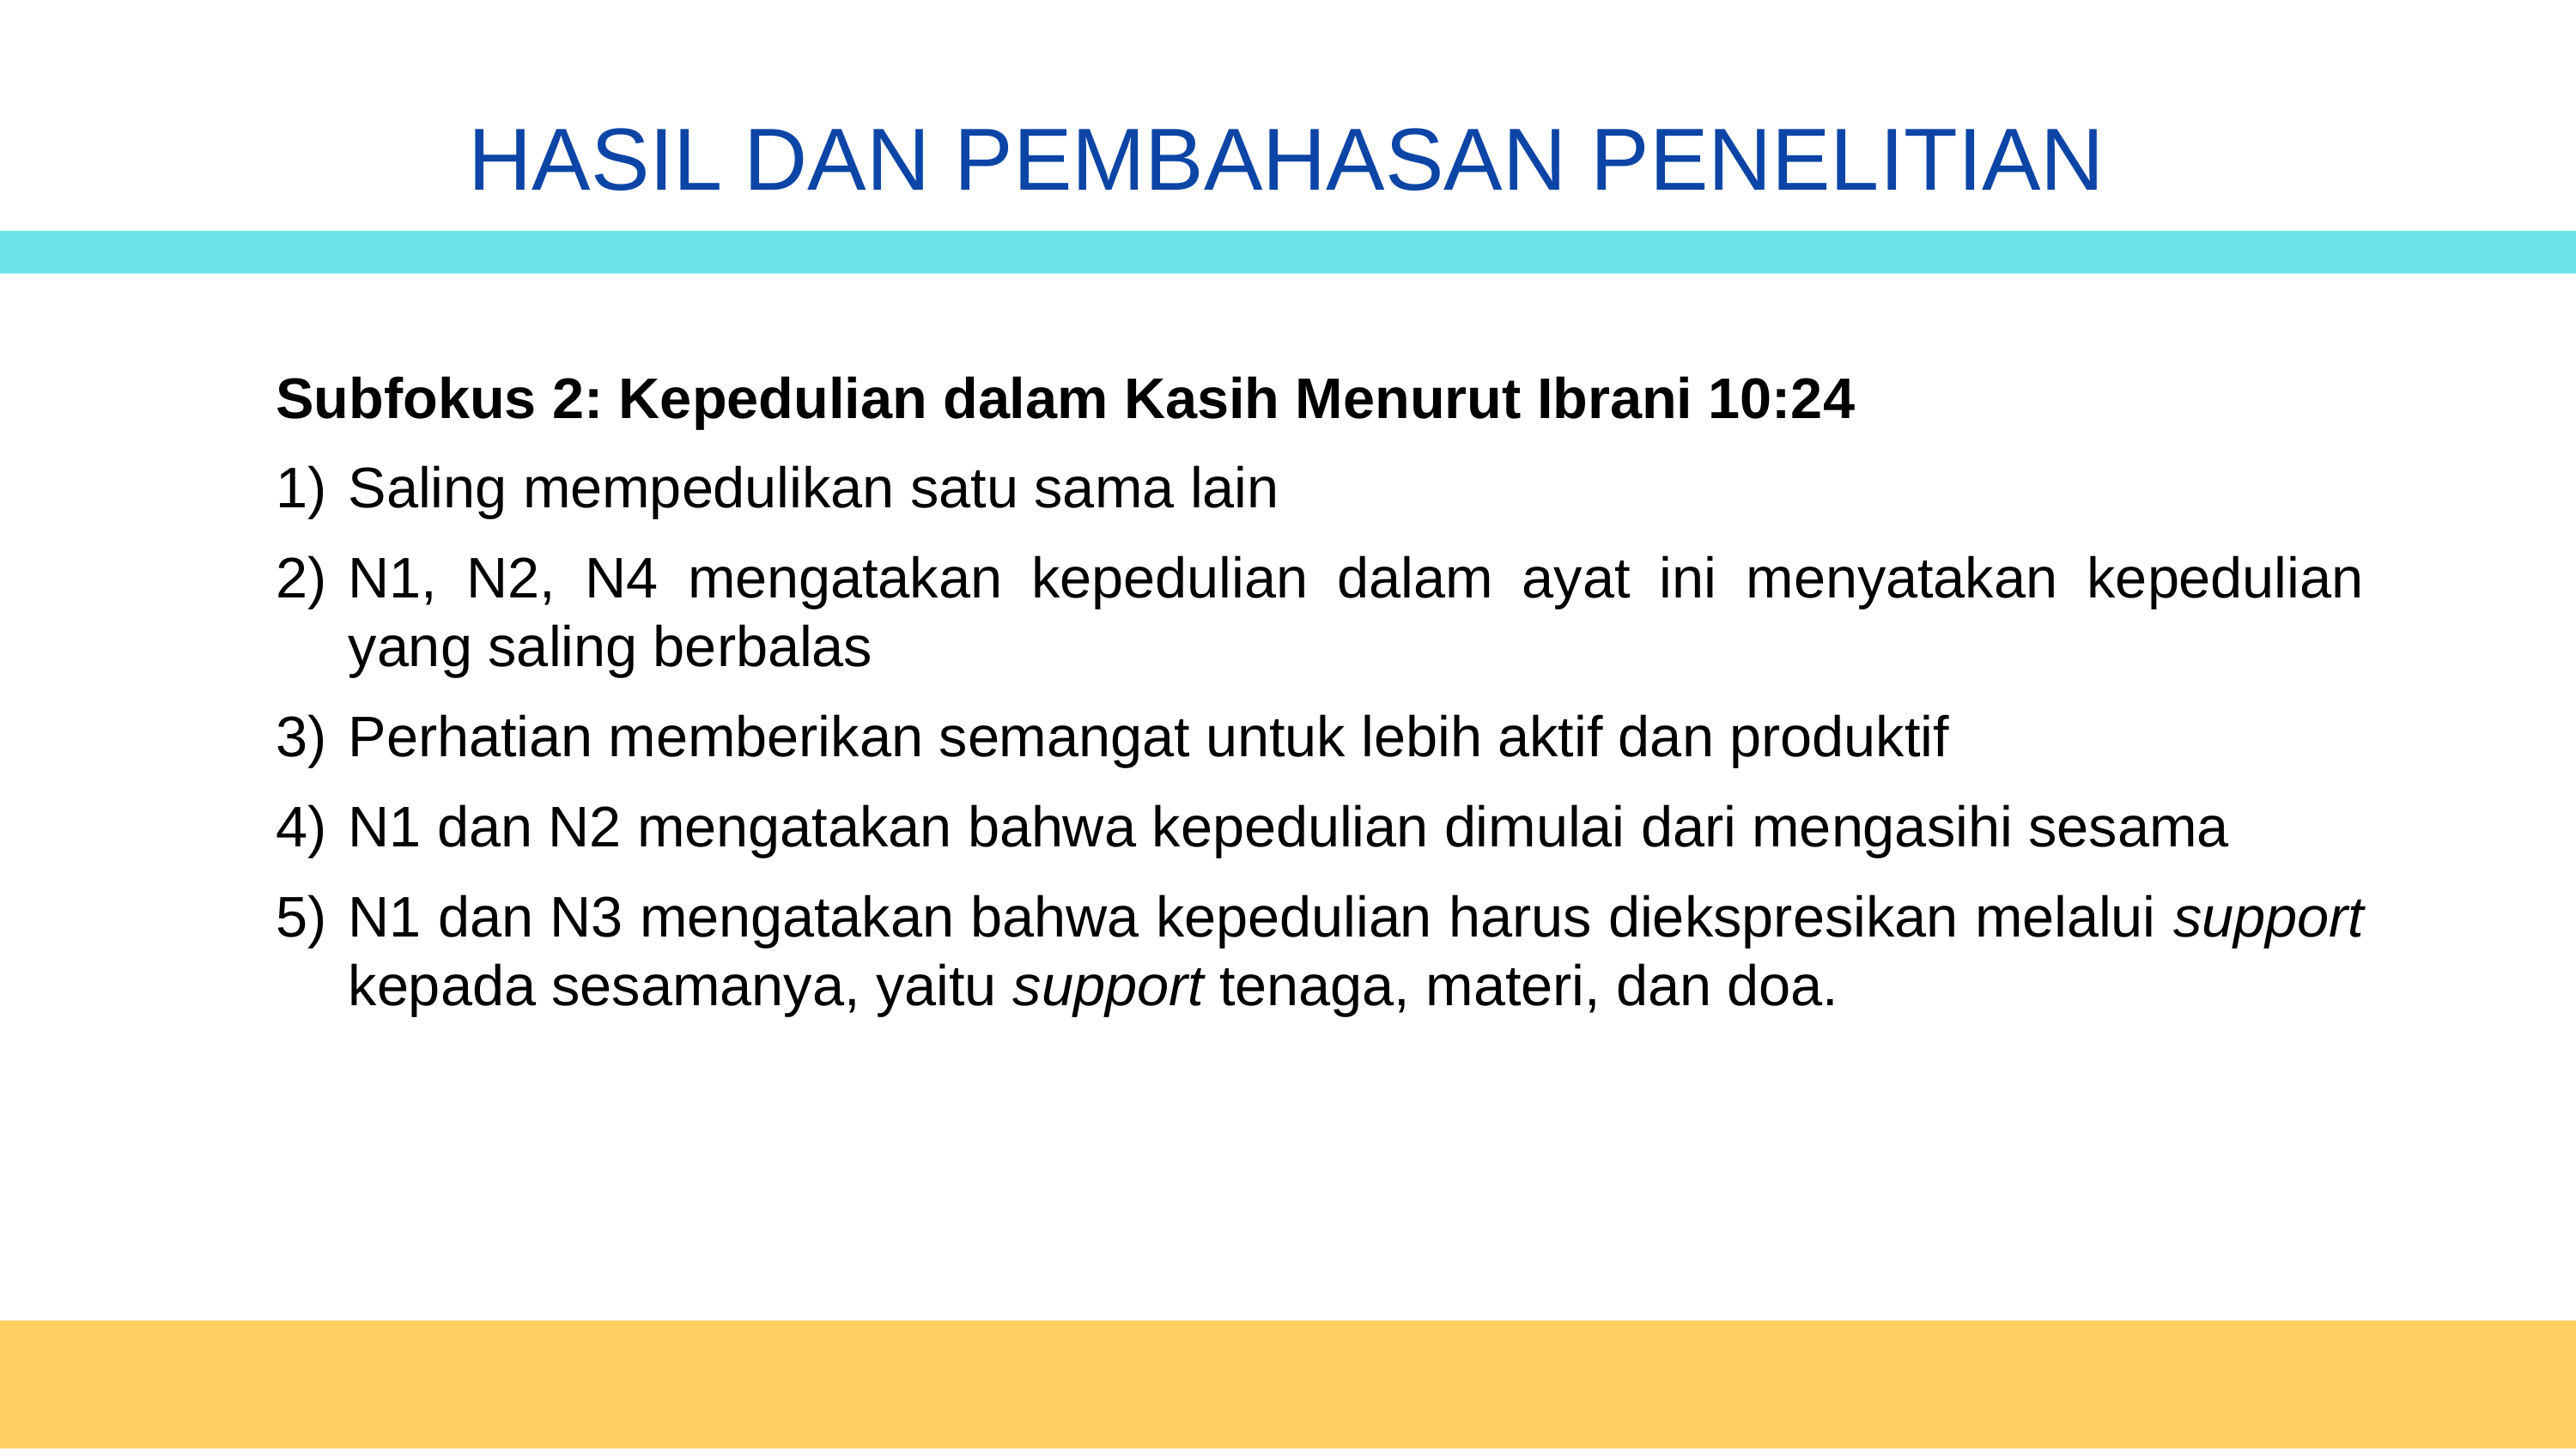

HASIL DAN PEMBAHASAN PENELITIAN

Subfokus 2: Kepedulian dalam Kasih Menurut Ibrani 10:24
Saling mempedulikan satu sama lain
N1, N2, N4 mengatakan kepedulian dalam ayat ini menyatakan kepedulian yang saling berbalas
Perhatian memberikan semangat untuk lebih aktif dan produktif
N1 dan N2 mengatakan bahwa kepedulian dimulai dari mengasihi sesama
N1 dan N3 mengatakan bahwa kepedulian harus diekspresikan melalui support kepada sesamanya, yaitu support tenaga, materi, dan doa.